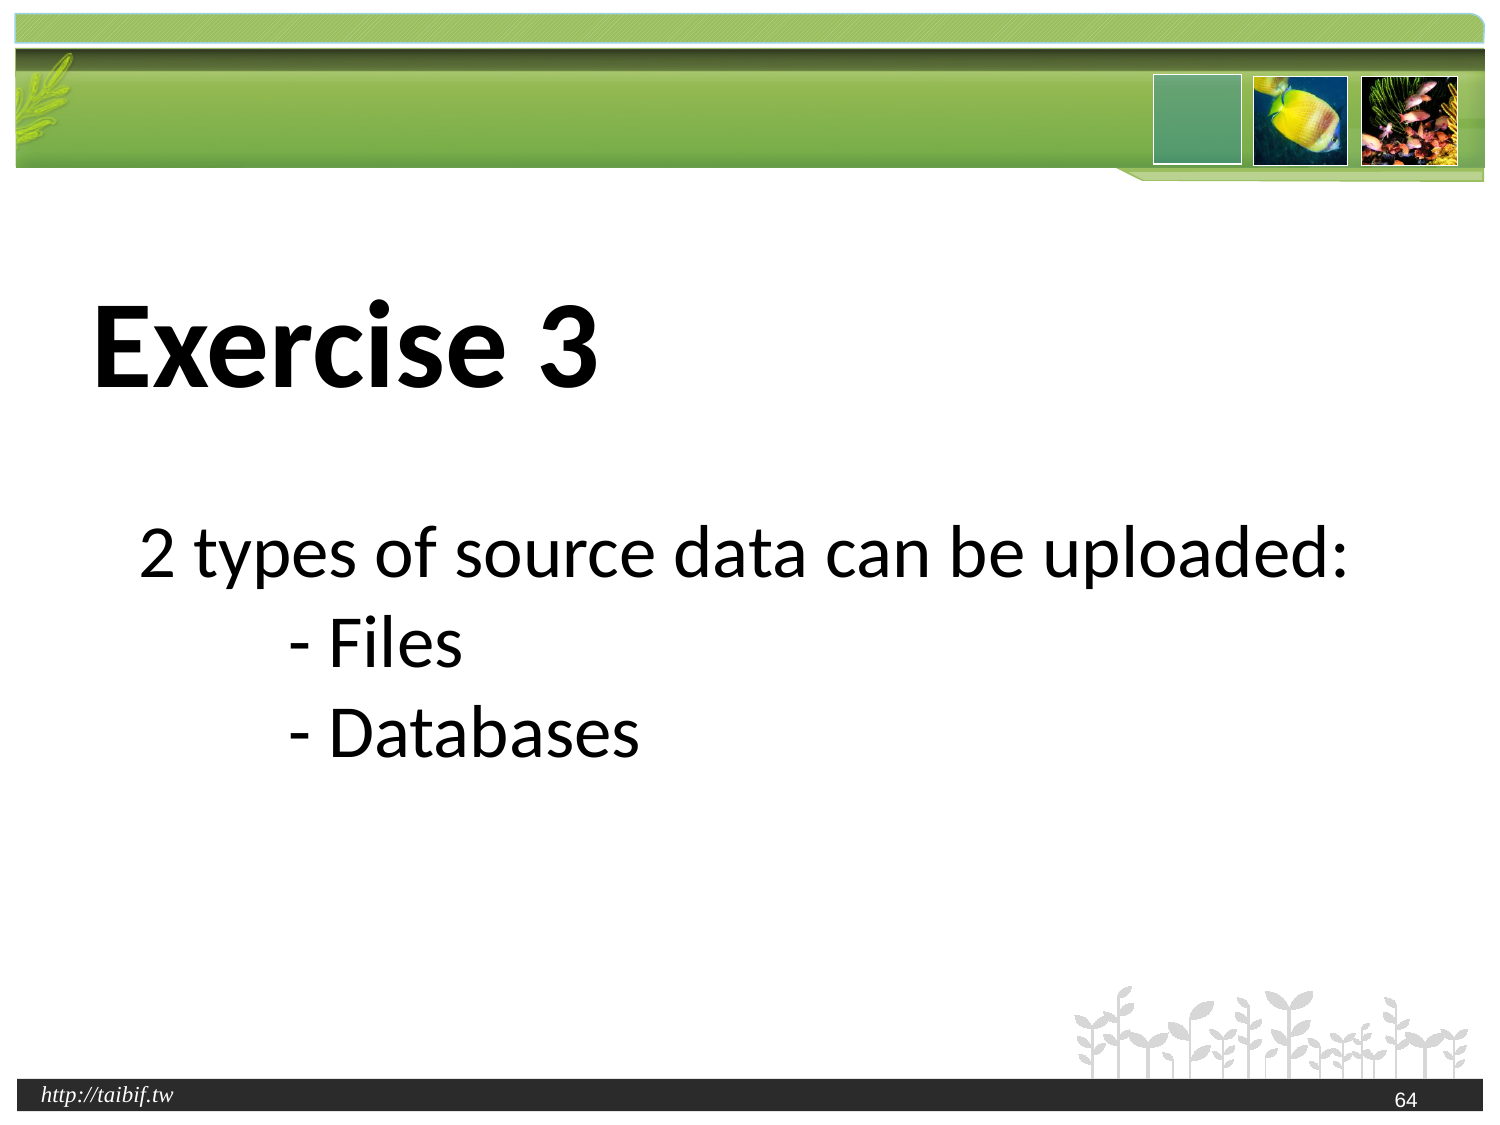

# Exercise 3 2 types of source data can be uploaded: - Files - Databases
64